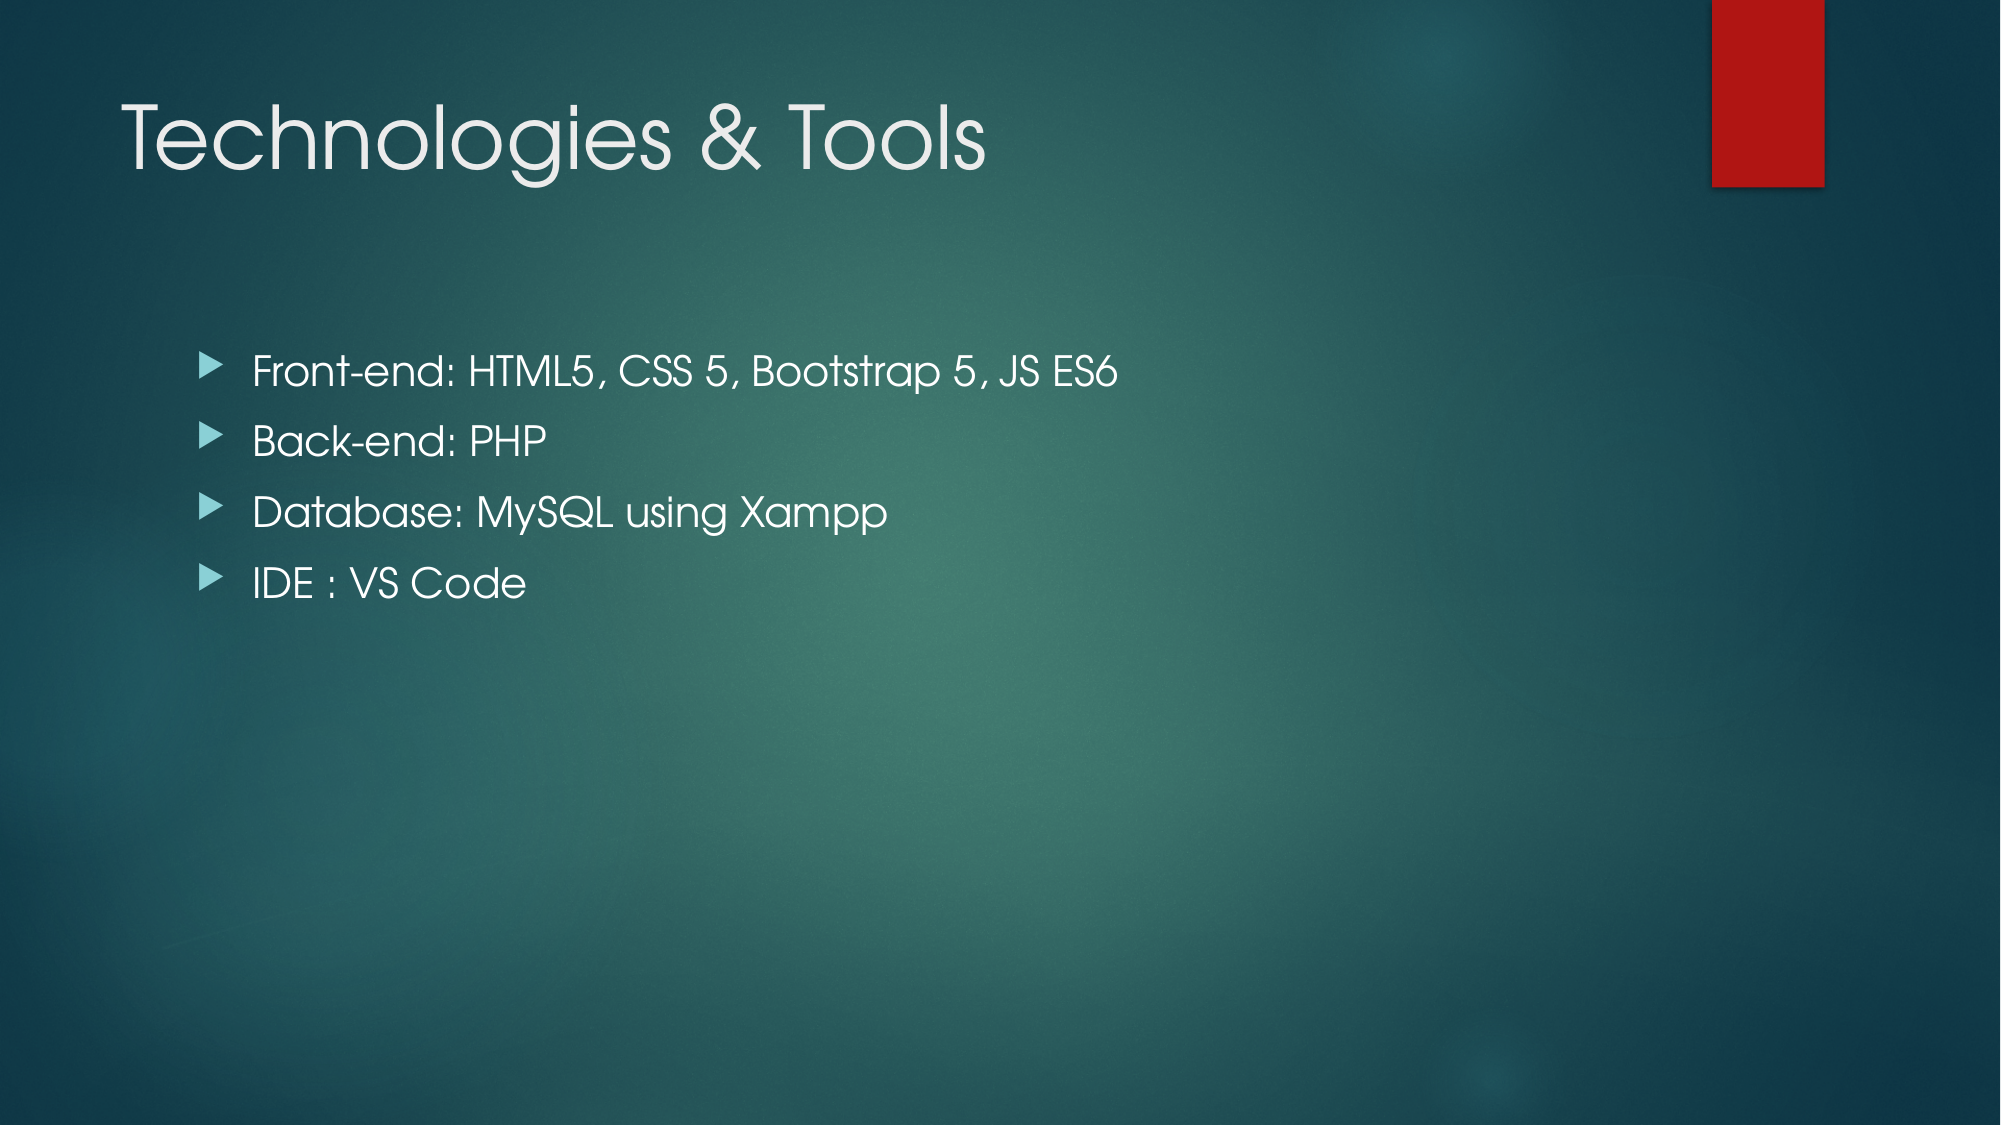

# Technologies & Tools
Front-end: HTML5, CSS 5, Bootstrap 5, JS ES6
Back-end: PHP
Database: MySQL using Xampp
IDE : VS Code